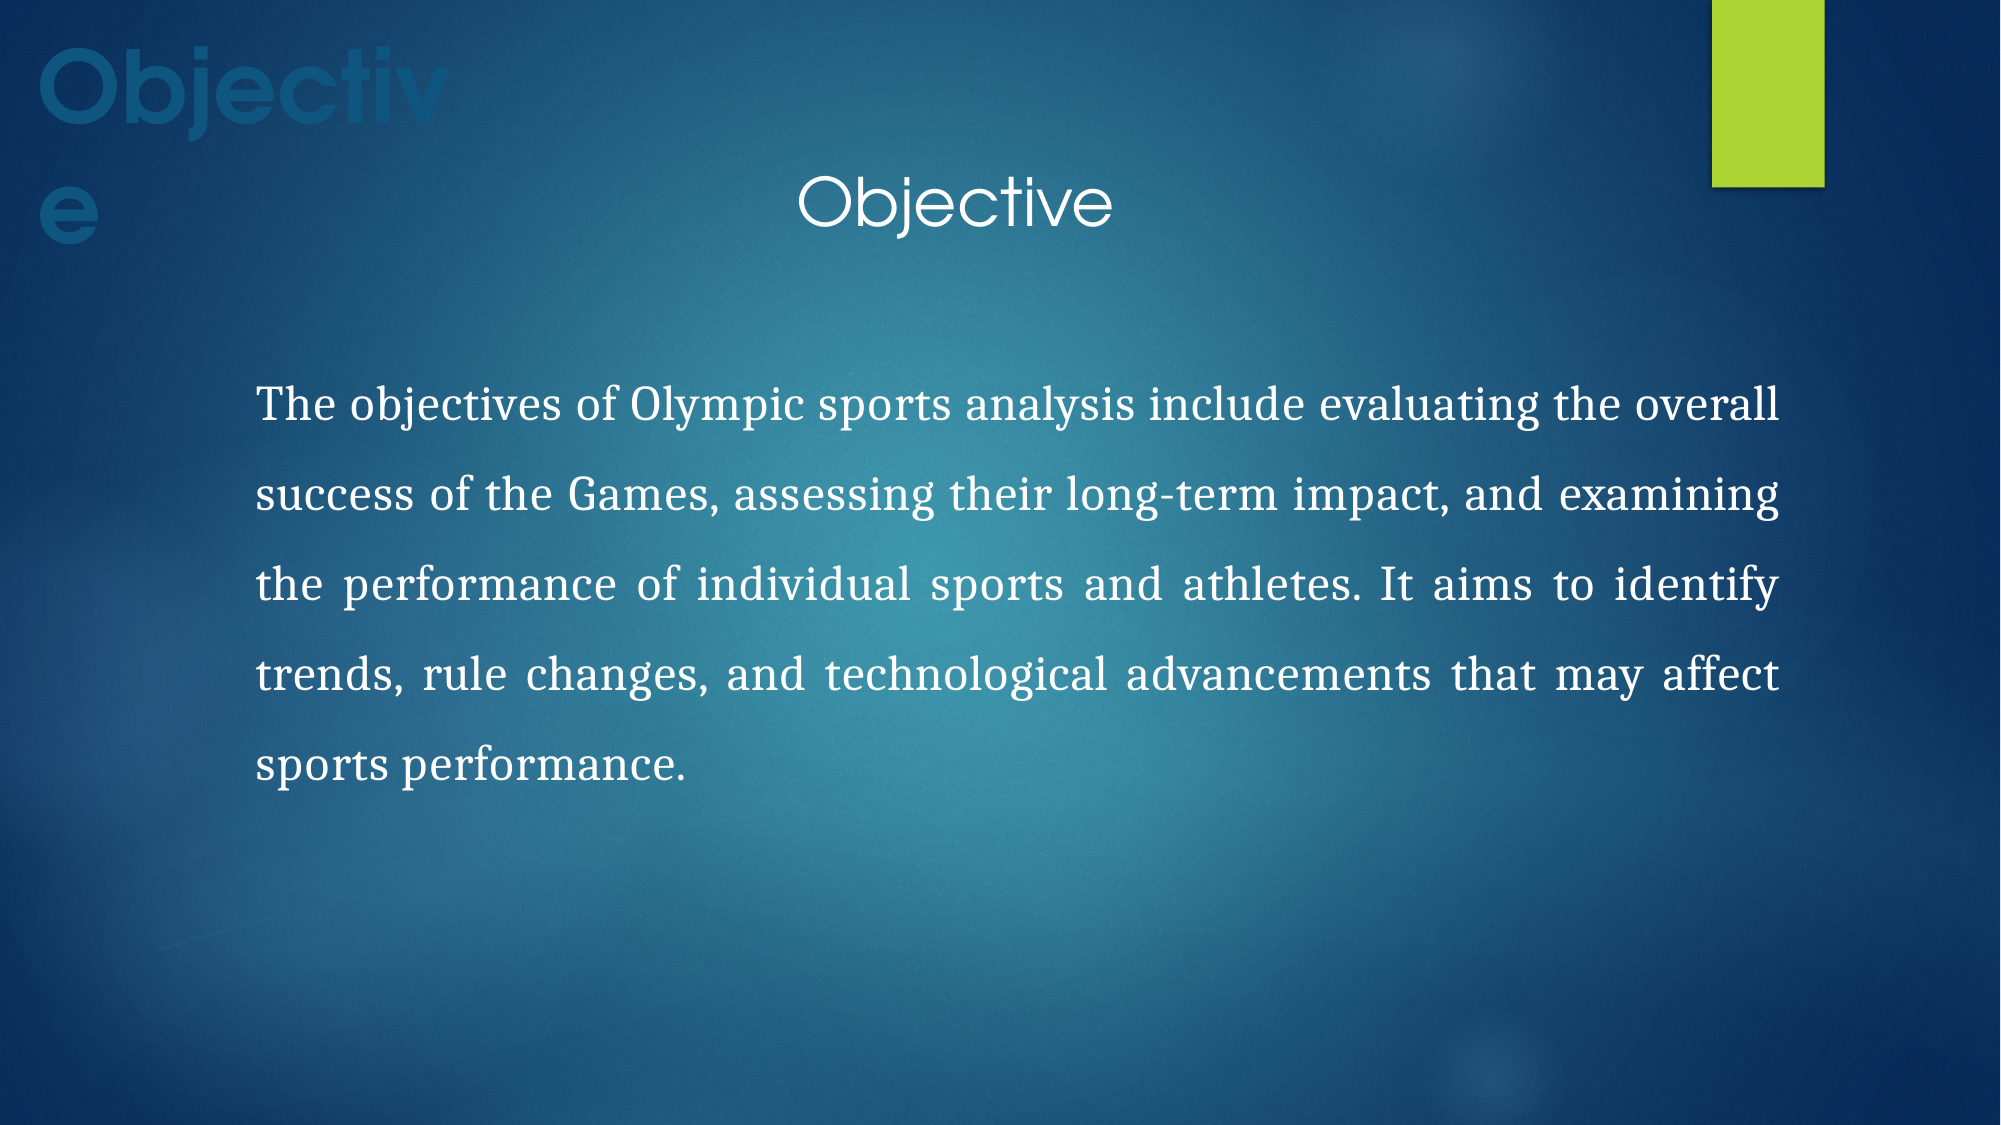

Objective
Objective

The objectives of Olympic sports analysis include evaluating the overall success of the Games, assessing their long-term impact, and examining the performance of individual sports and athletes. It aims to identify trends, rule changes, and technological advancements that may affect sports performance.